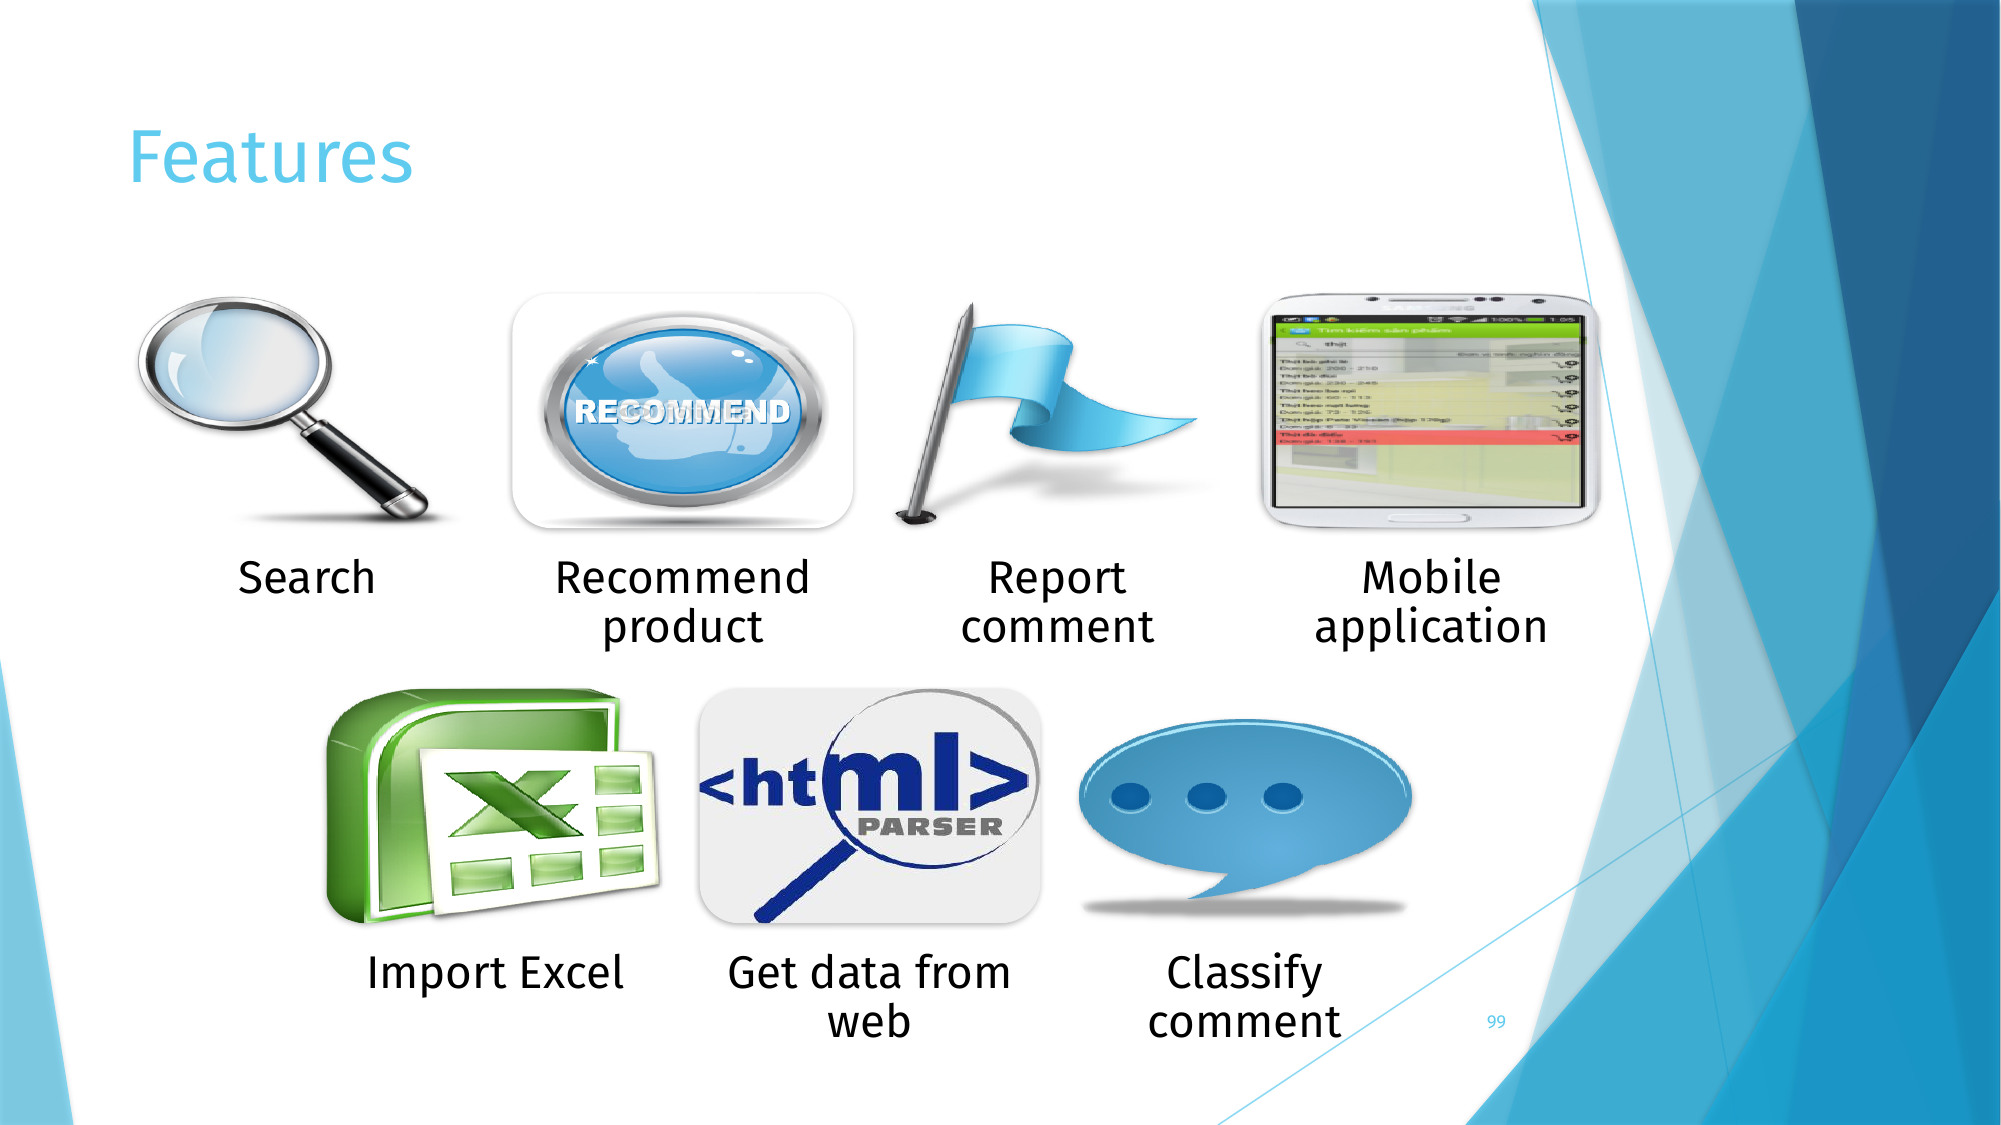

# Features
Search
Recommend product
Report comment
Mobile application
Import Excel
Get data from web
Classify comment
99